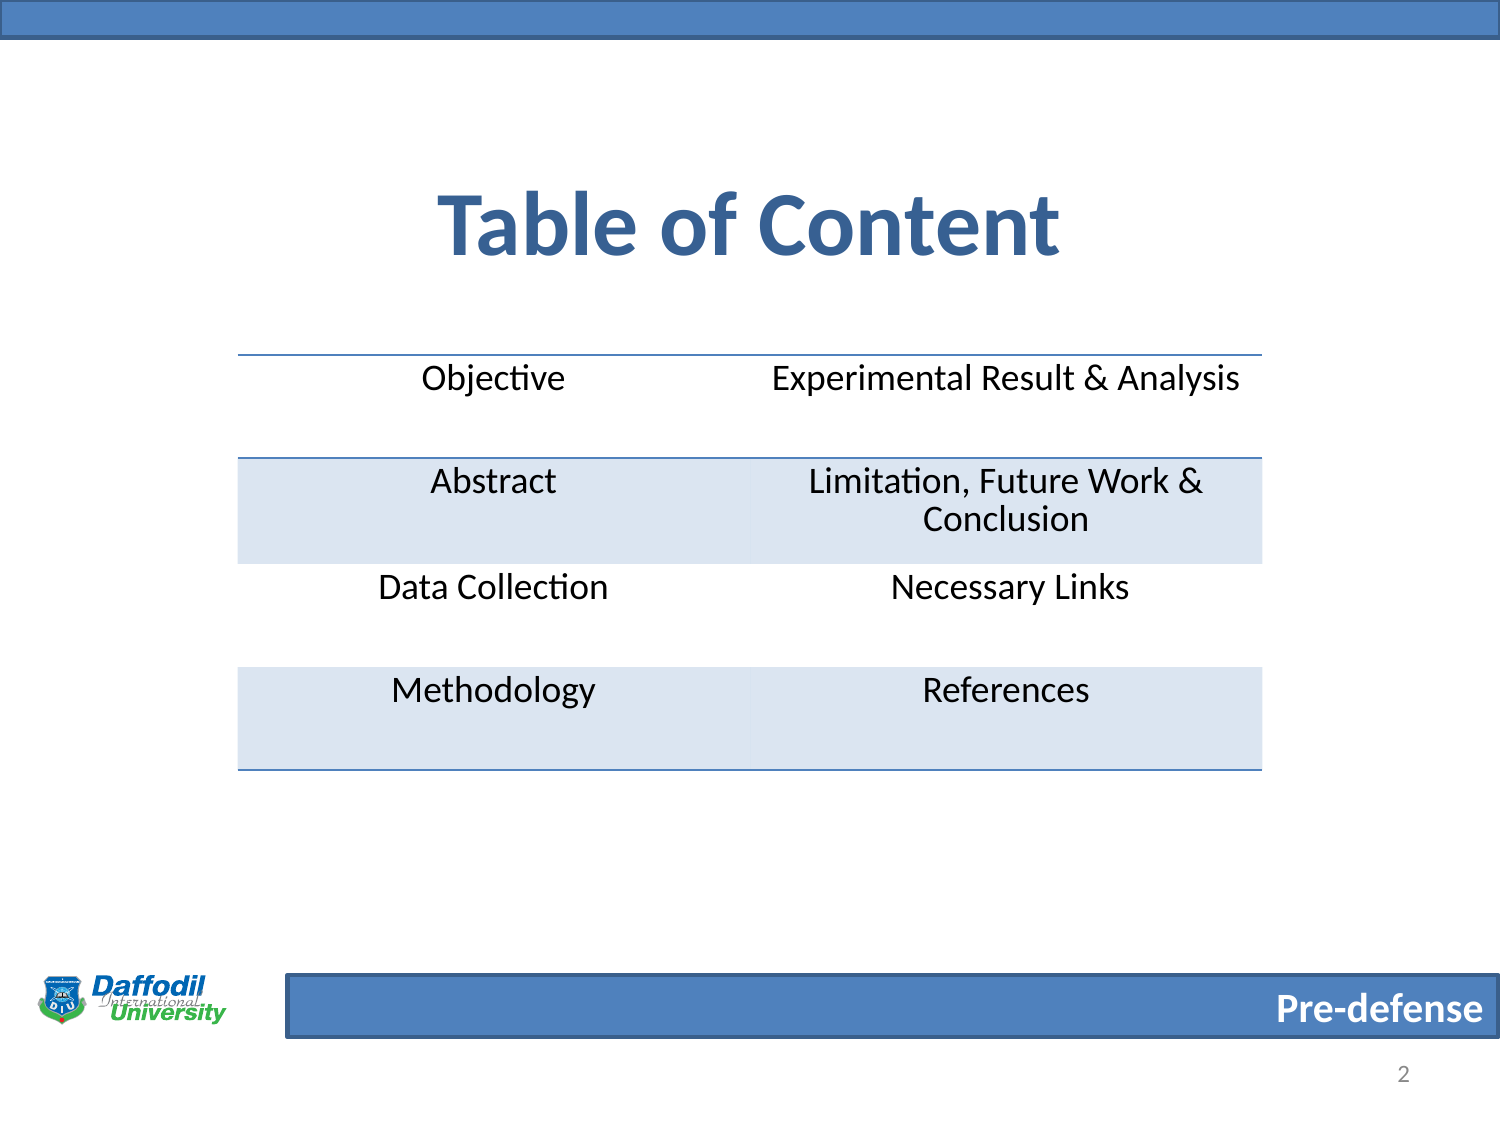

# Table of Content
| Objective | Experimental Result & Analysis |
| --- | --- |
| Abstract | Limitation, Future Work & Conclusion |
| Data Collection | Necessary Links |
| Methodology | References |

2